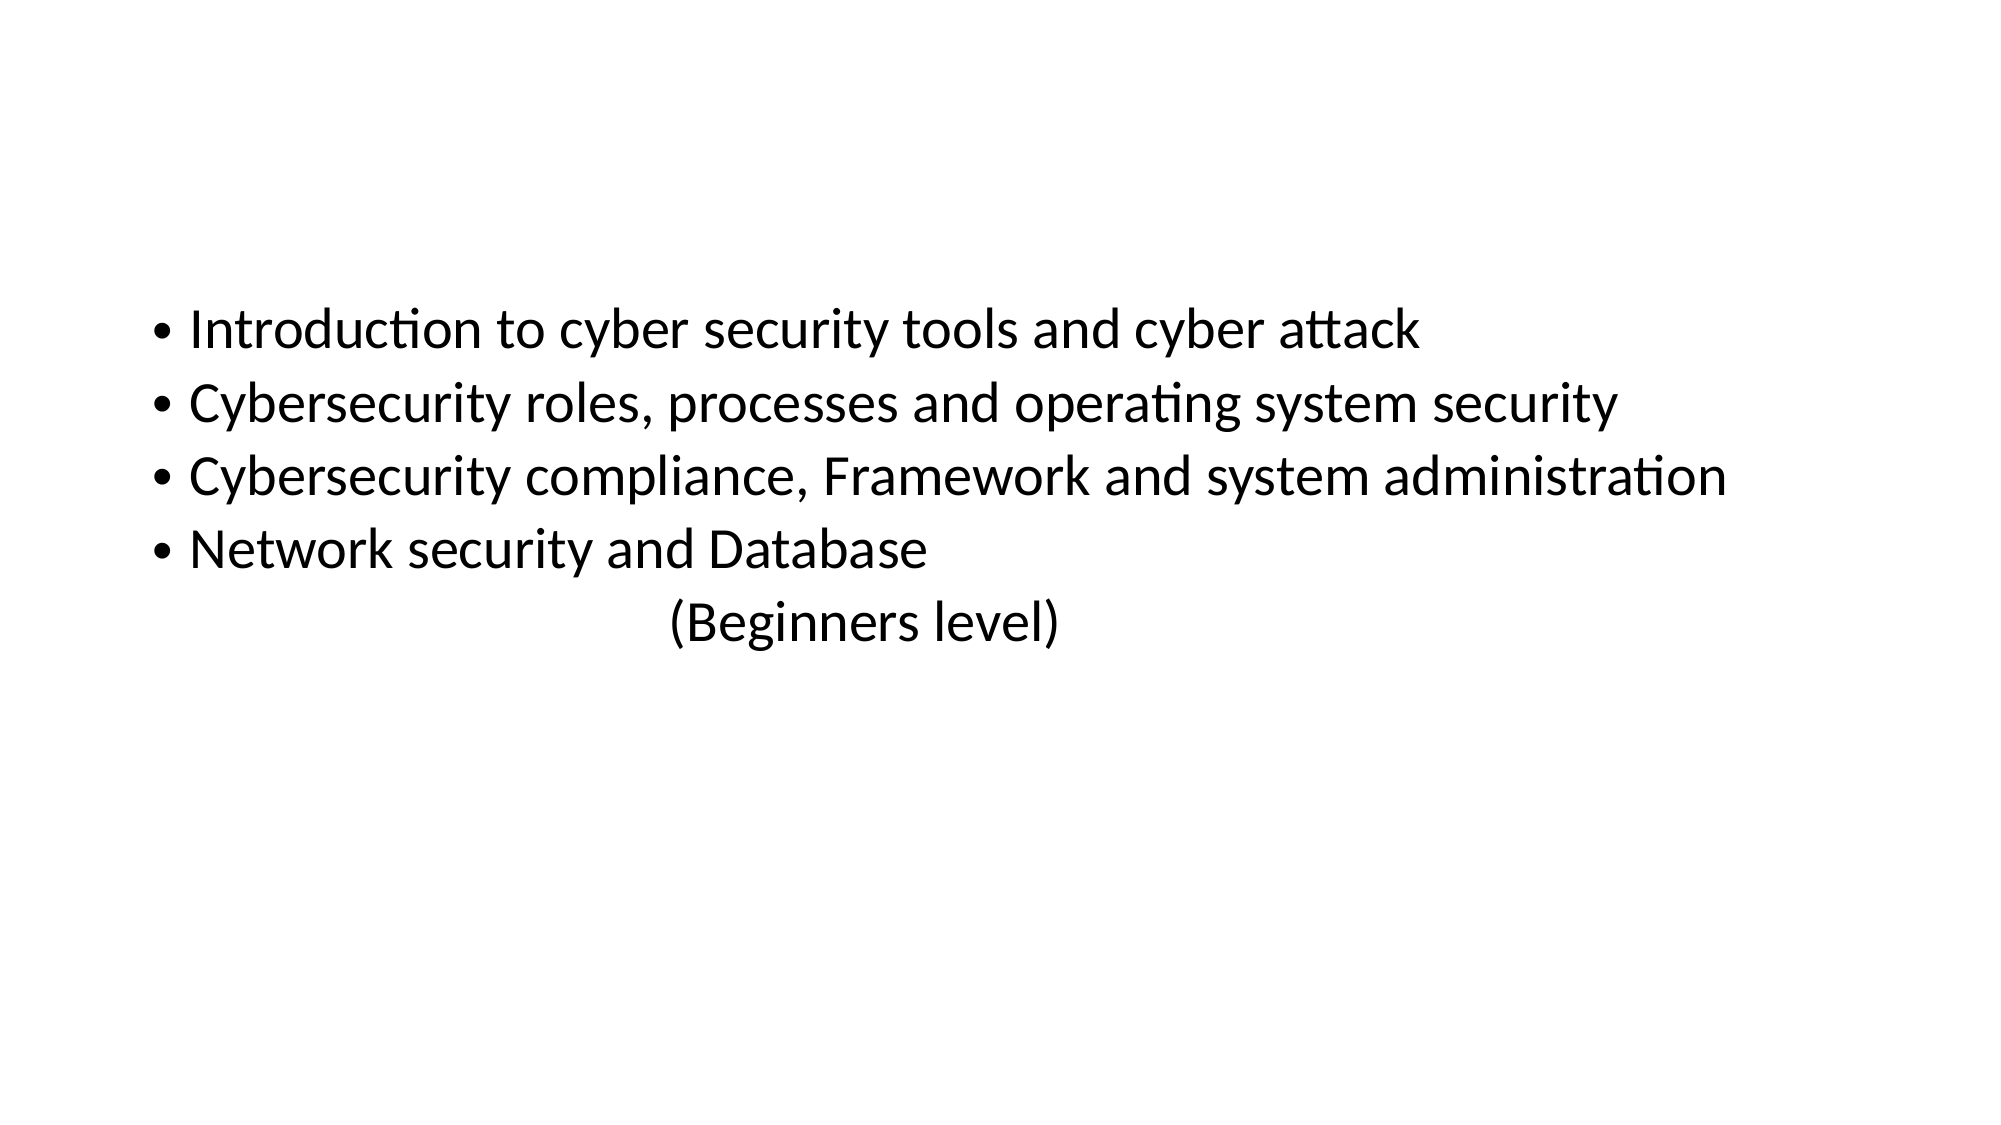

Introduction to cyber security tools and cyber attack
Cybersecurity roles, processes and operating system security
Cybersecurity compliance, Framework and system administration
Network security and Database
                                       (Beginners level)